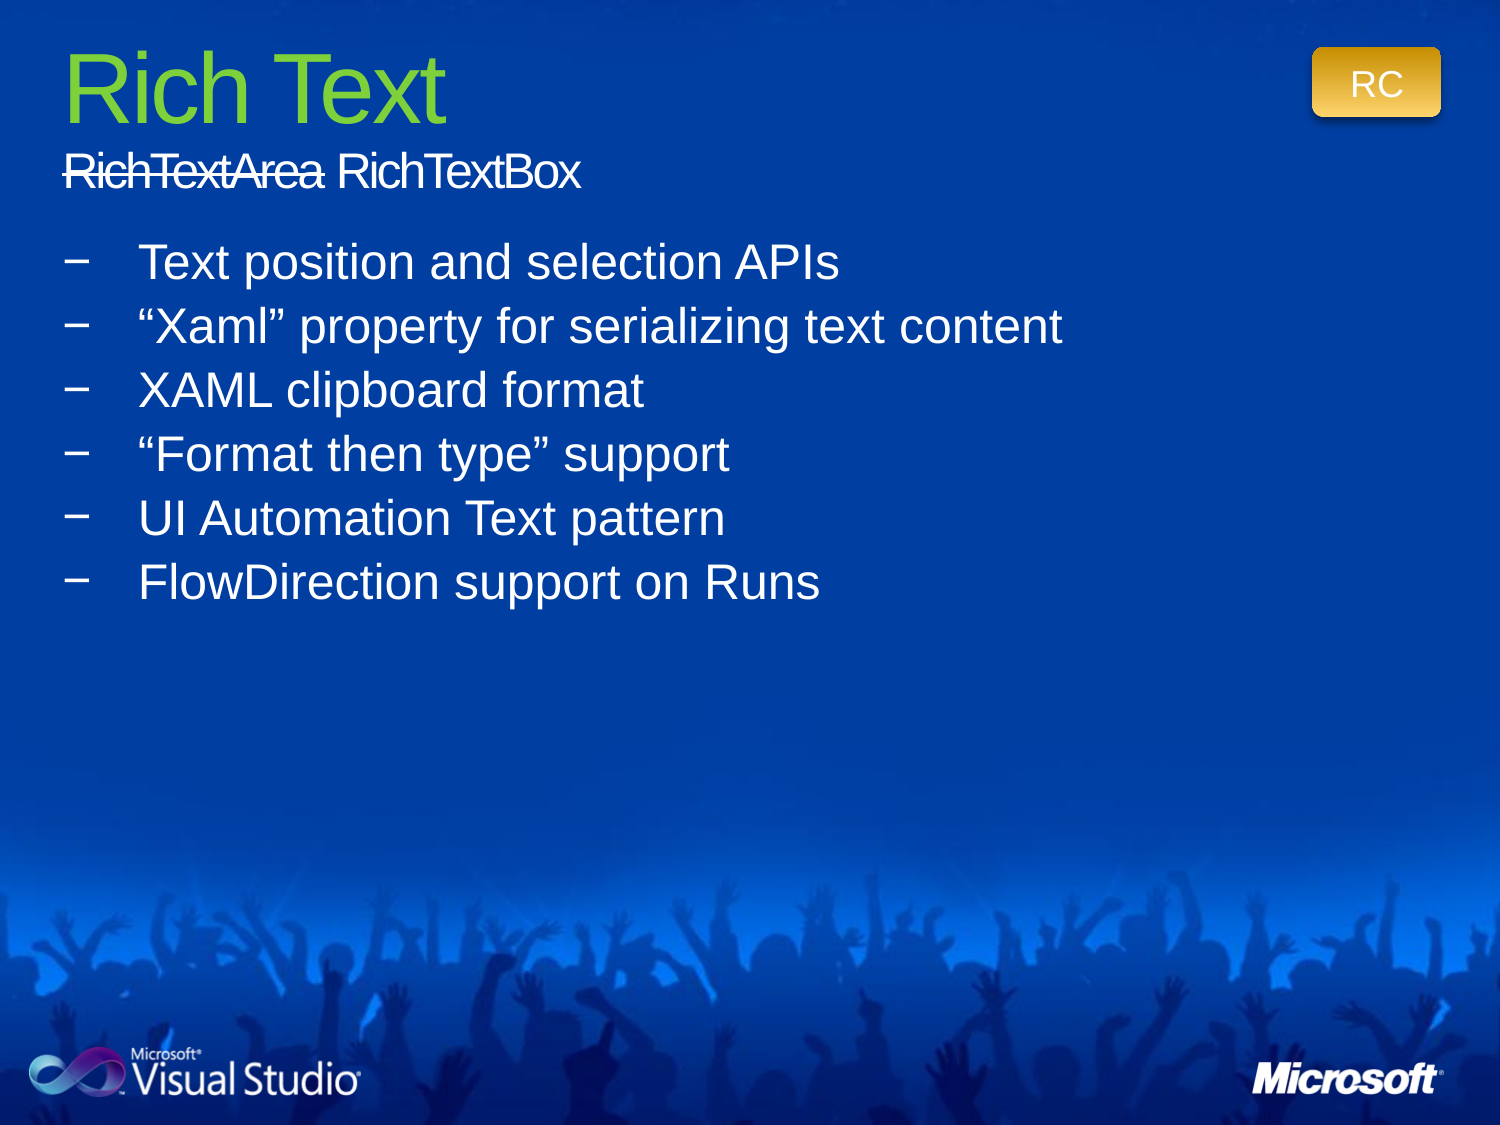

# Rich Text RichTextArea RichTextBox
RC
Text position and selection APIs
“Xaml” property for serializing text content
XAML clipboard format
“Format then type” support
UI Automation Text pattern
FlowDirection support on Runs